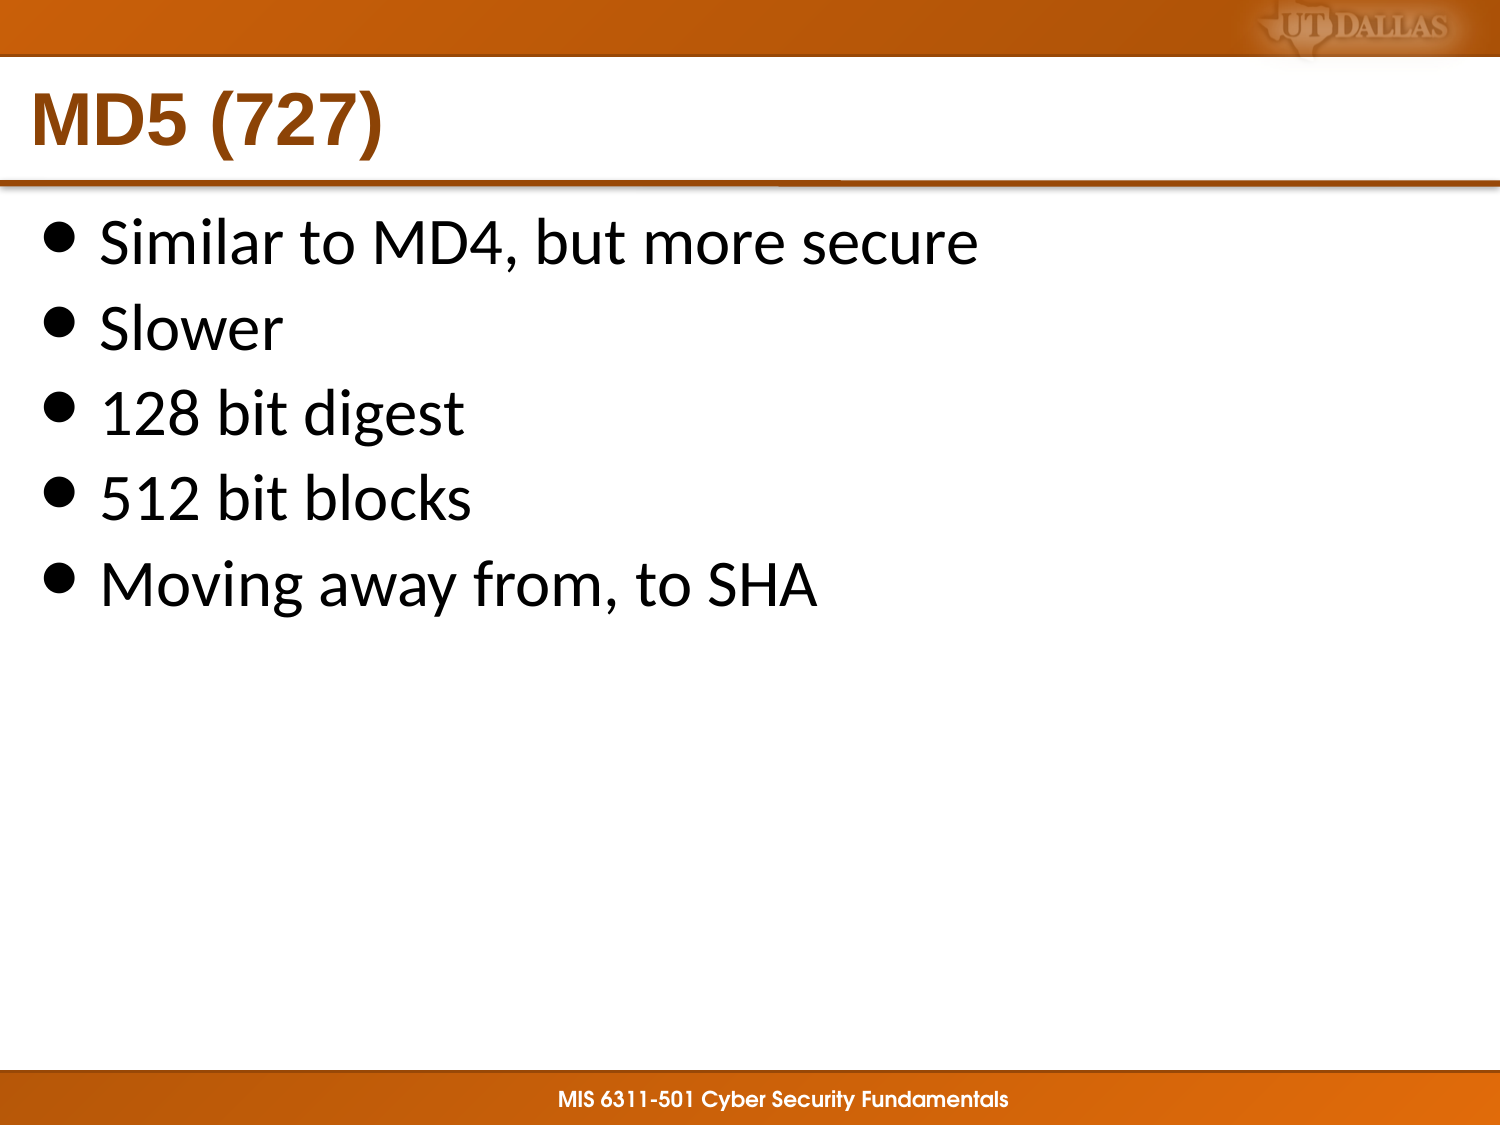

# MD5 (727)
Similar to MD4, but more secure
Slower
128 bit digest
512 bit blocks
Moving away from, to SHA